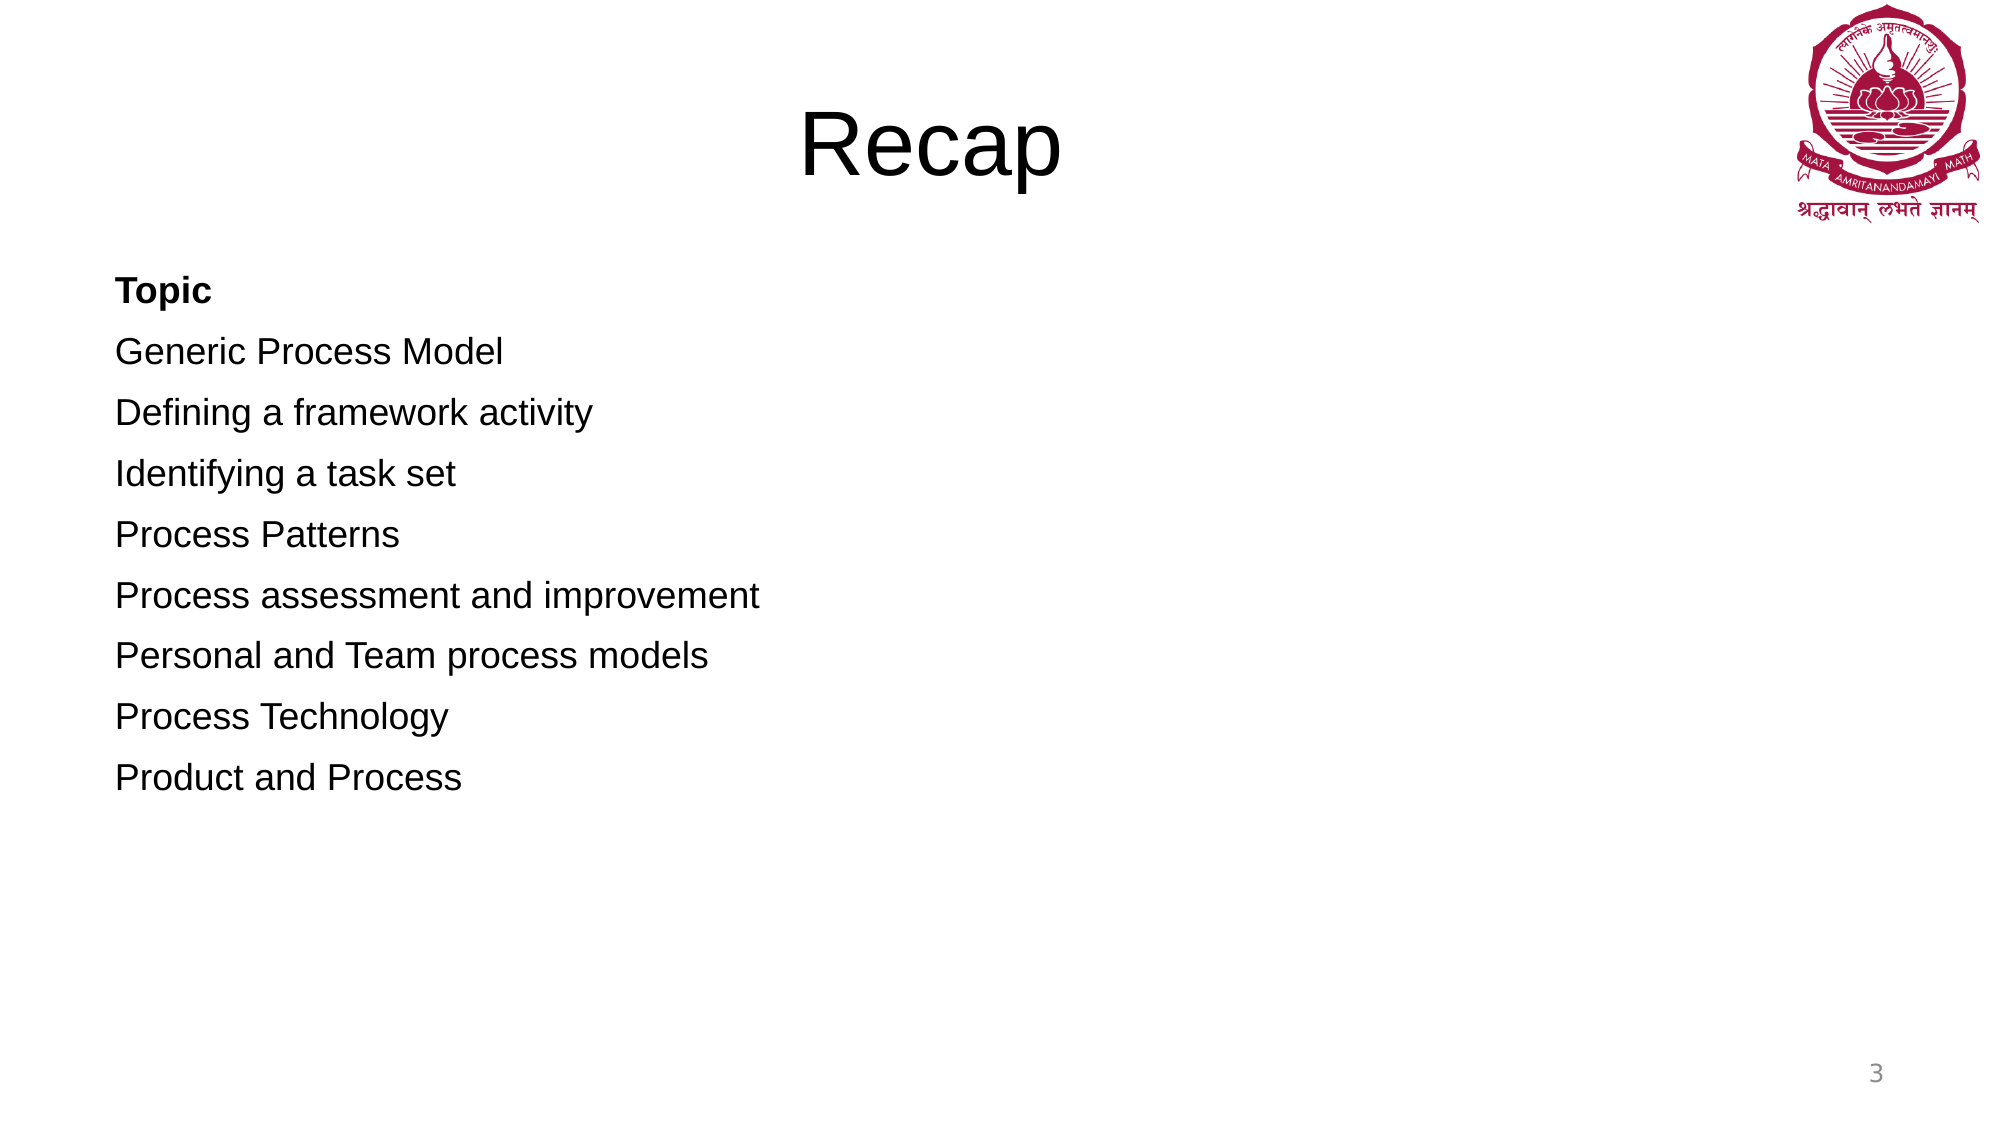

# Recap
| Topic |
| --- |
| Generic Process Model |
| Defining a framework activity |
| Identifying a task set |
| Process Patterns |
| Process assessment and improvement |
| Personal and Team process models |
| Process Technology |
| Product and Process |
3